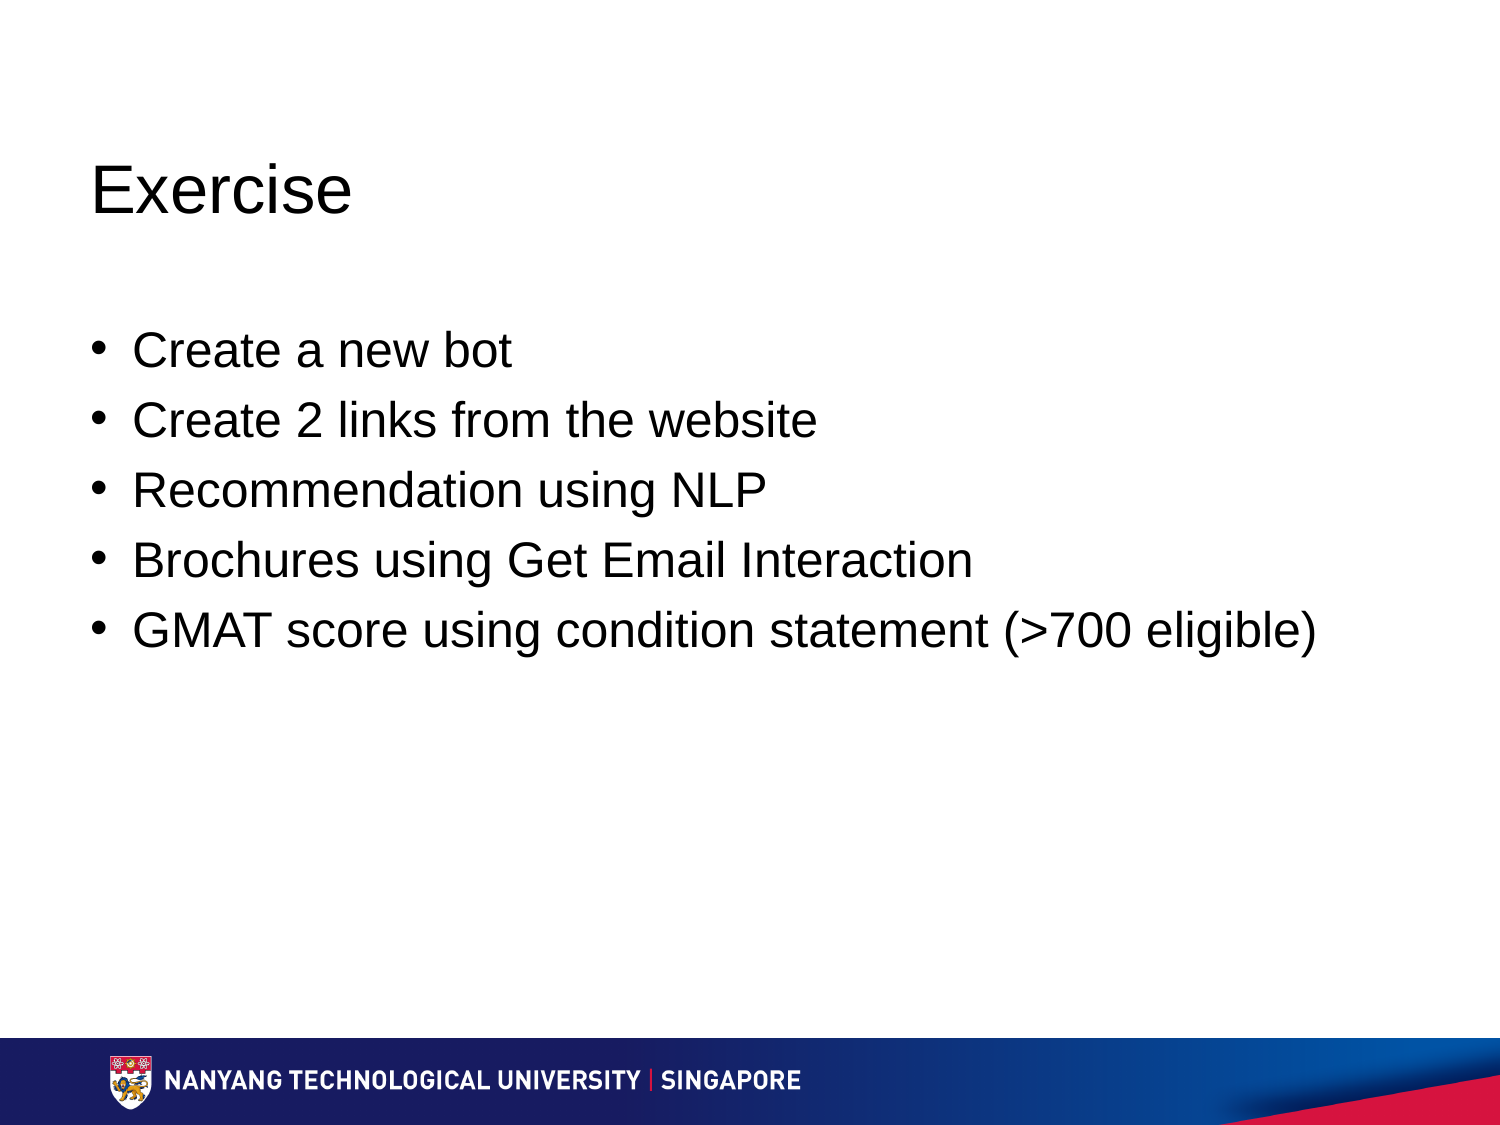

# Exercise
Create a new bot
Create 2 links from the website
Recommendation using NLP
Brochures using Get Email Interaction
GMAT score using condition statement (>700 eligible)